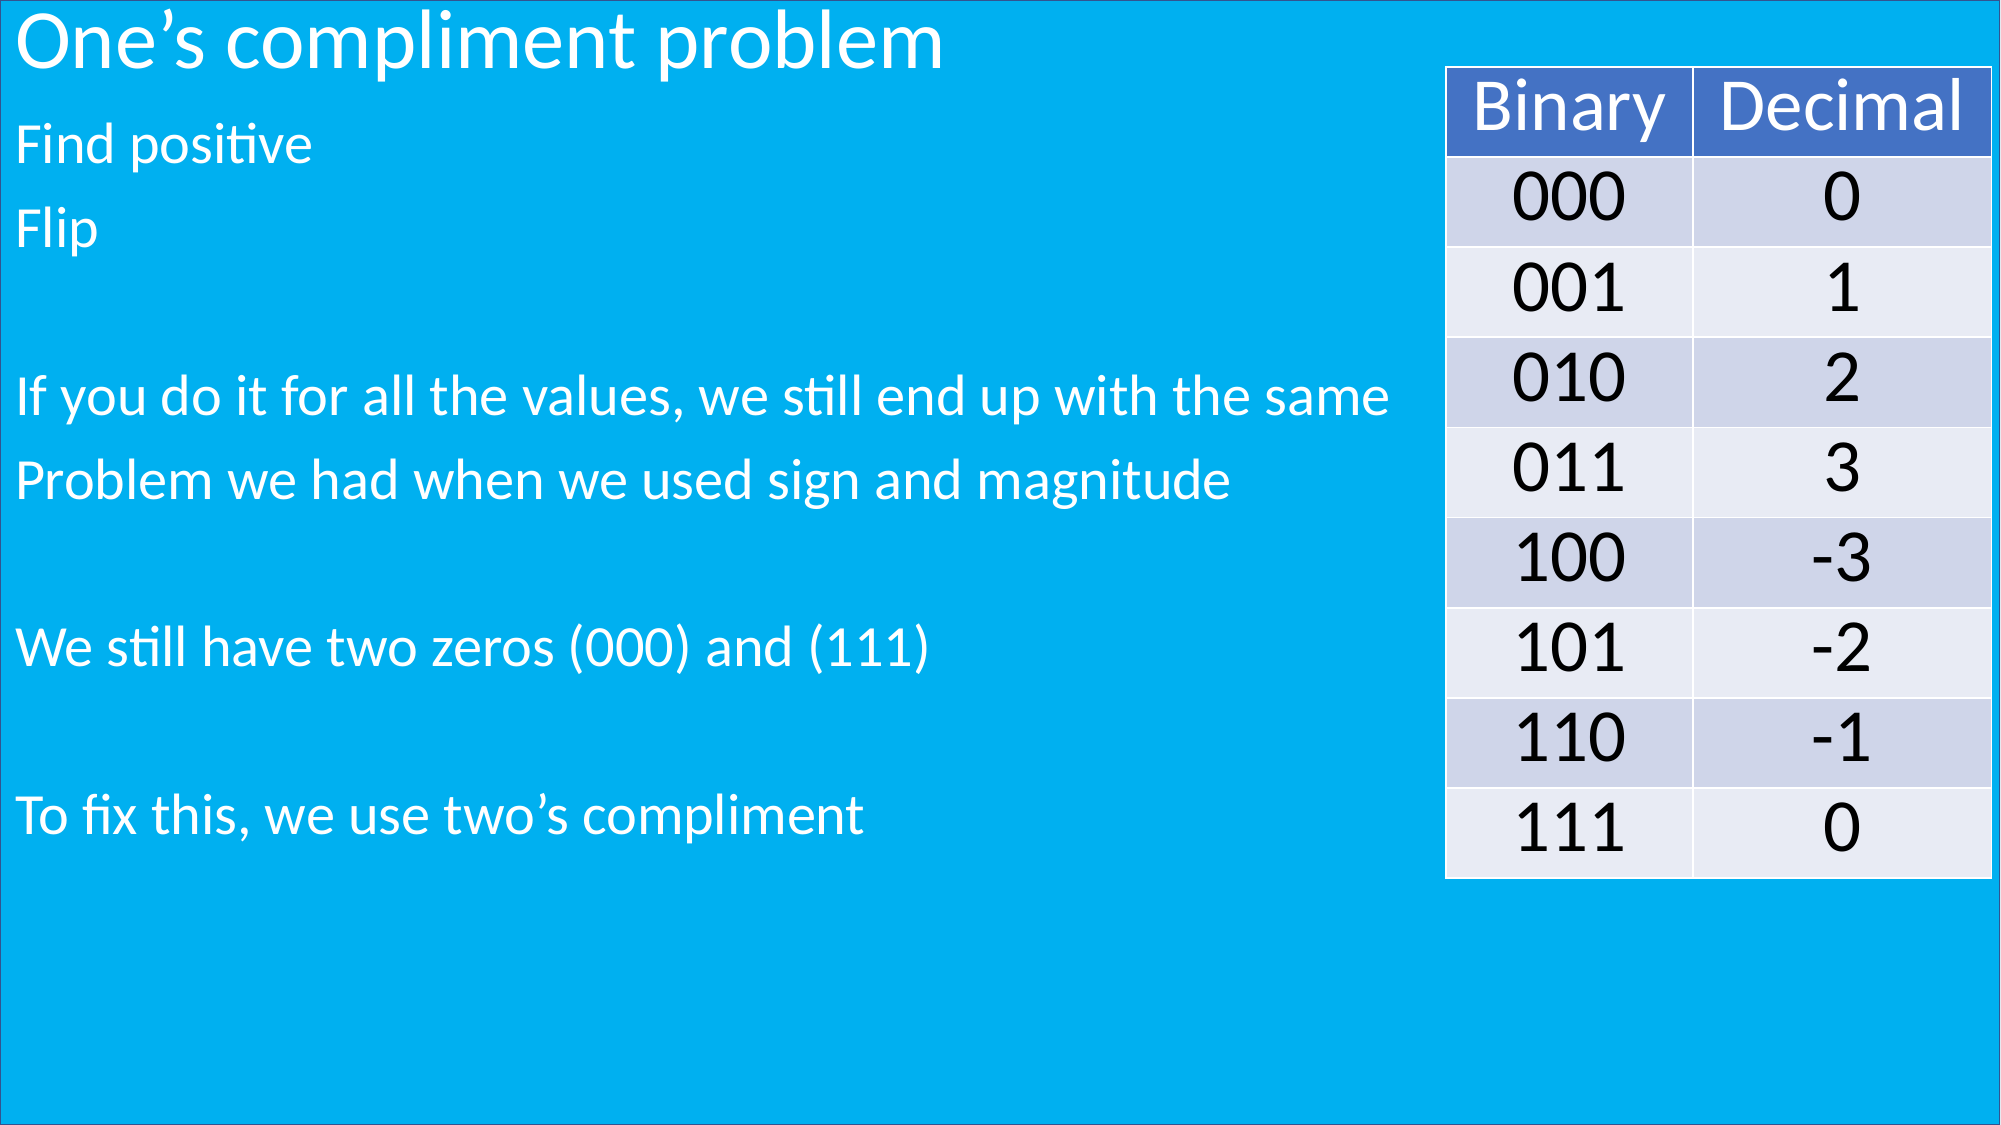

# One’s compliment problem
| Binary | Decimal |
| --- | --- |
| 000 | 0 |
| 001 | 1 |
| 010 | 2 |
| 011 | 3 |
| 100 | -3 |
| 101 | -2 |
| 110 | -1 |
| 111 | 0 |
Find positive
Flip

If you do it for all the values, we still end up with the same
Problem we had when we used sign and magnitude

We still have two zeros (000) and (111)

To fix this, we use two’s compliment